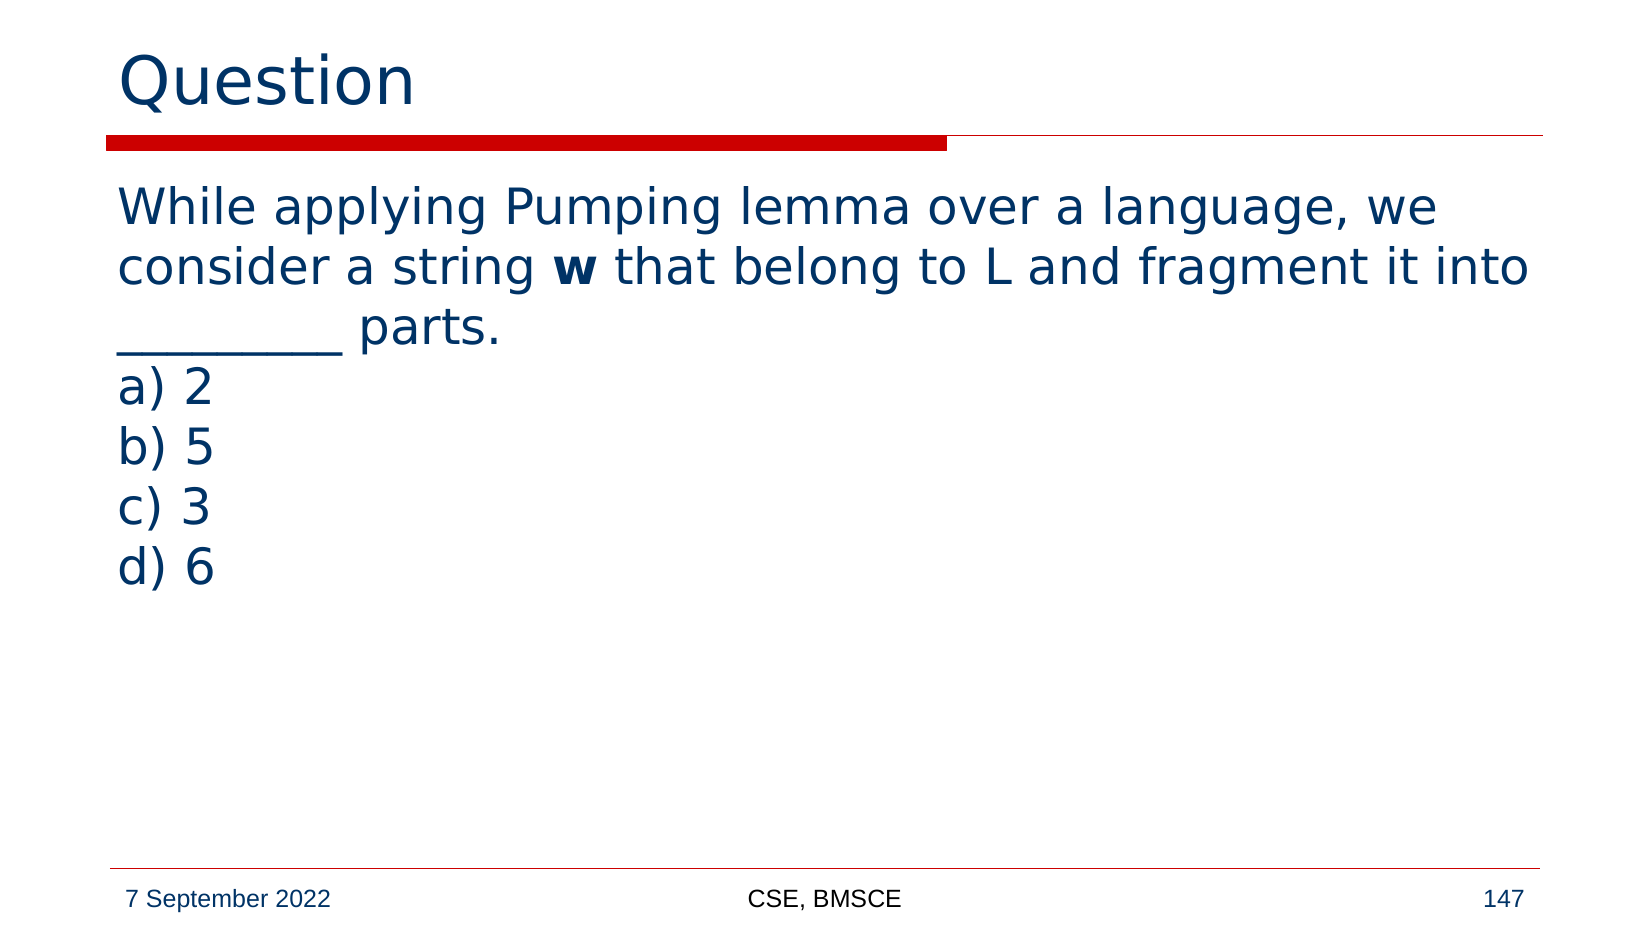

# Question
While applying Pumping lemma over a language, we consider a string w that belong to L and fragment it into _________ parts.
a) 2
b) 5
c) 3
d) 6
CSE, BMSCE
147
7 September 2022